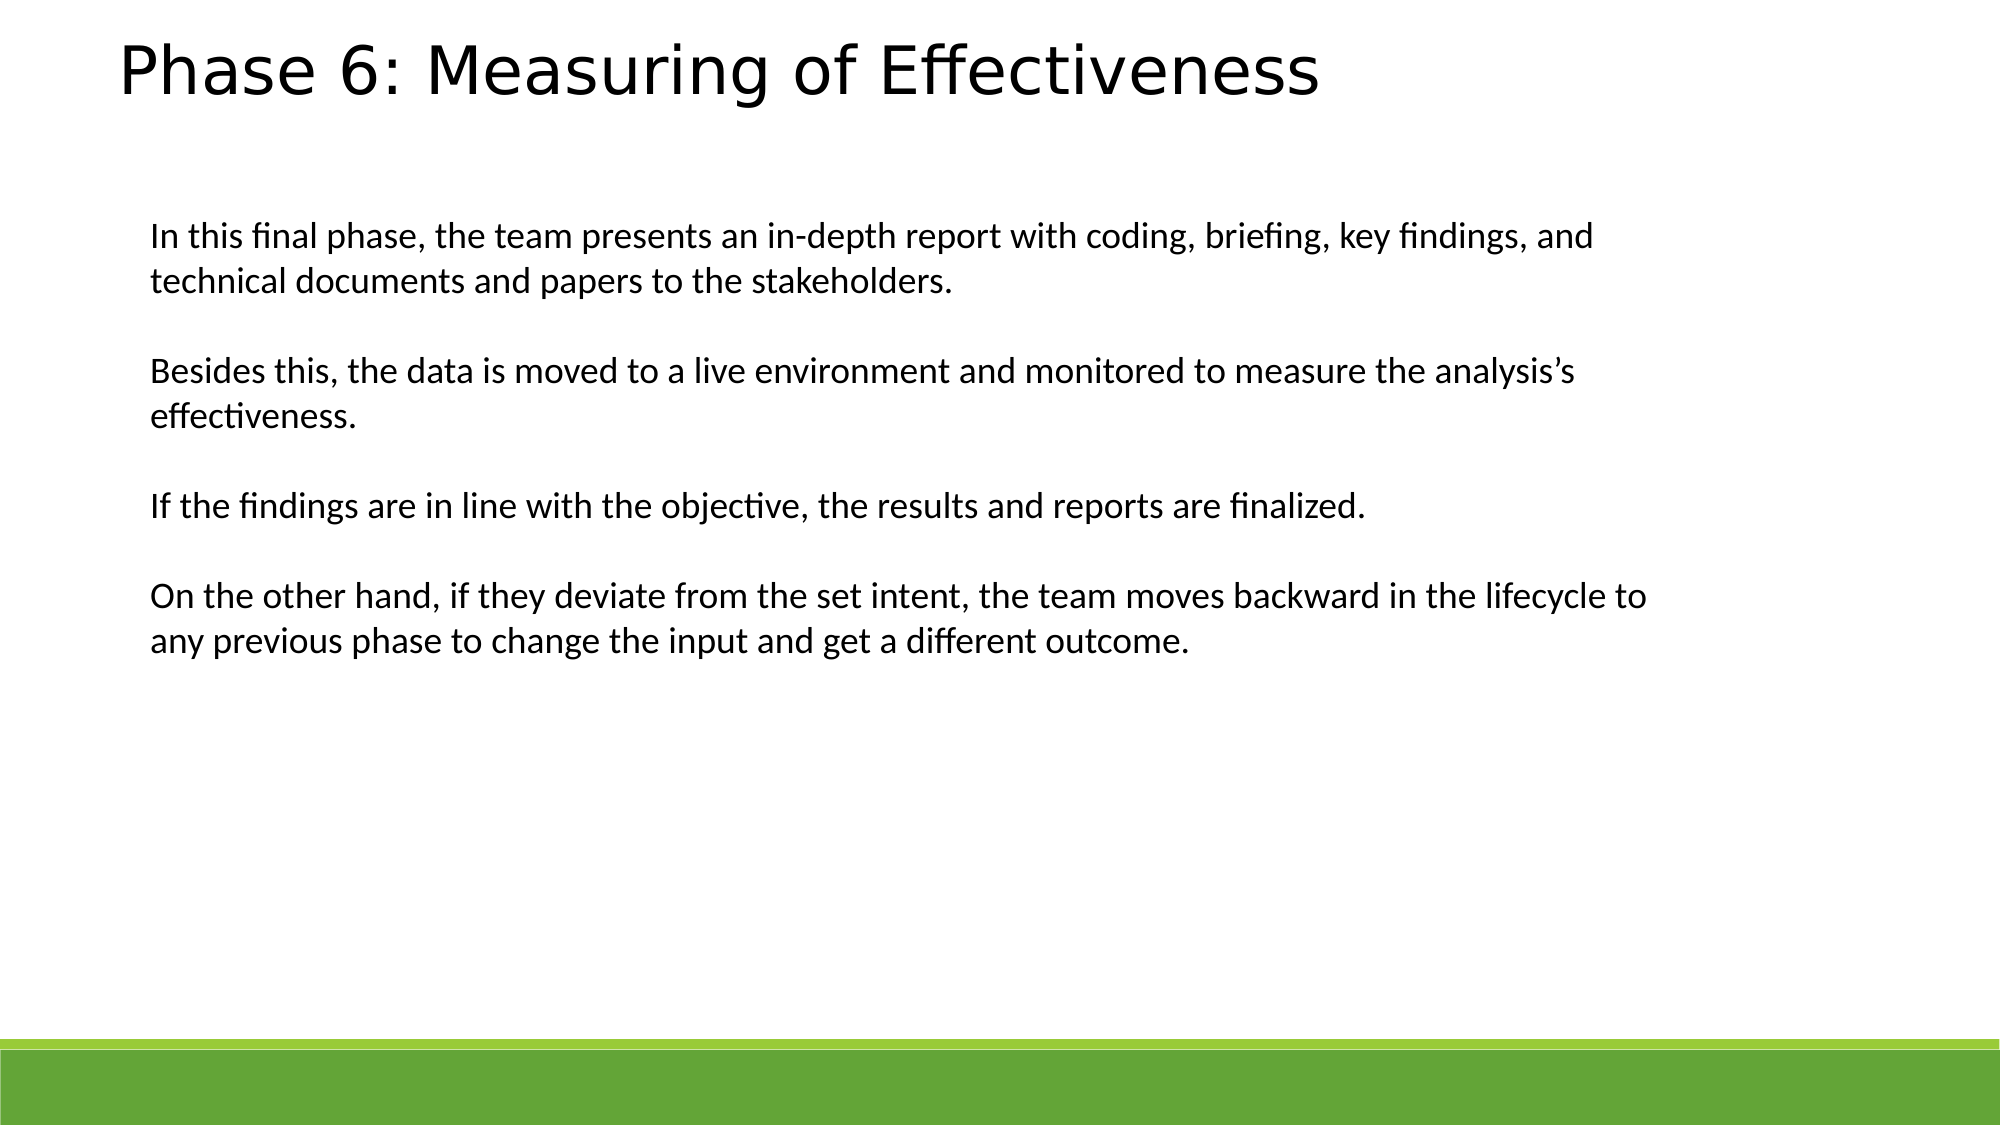

Phase 6: Measuring of Effectiveness

In this final phase, the team presents an in-depth report with coding, briefing, key findings, and technical documents and papers to the stakeholders.

Besides this, the data is moved to a live environment and monitored to measure the analysis’s effectiveness.

If the findings are in line with the objective, the results and reports are finalized.

On the other hand, if they deviate from the set intent, the team moves backward in the lifecycle to any previous phase to change the input and get a different outcome.